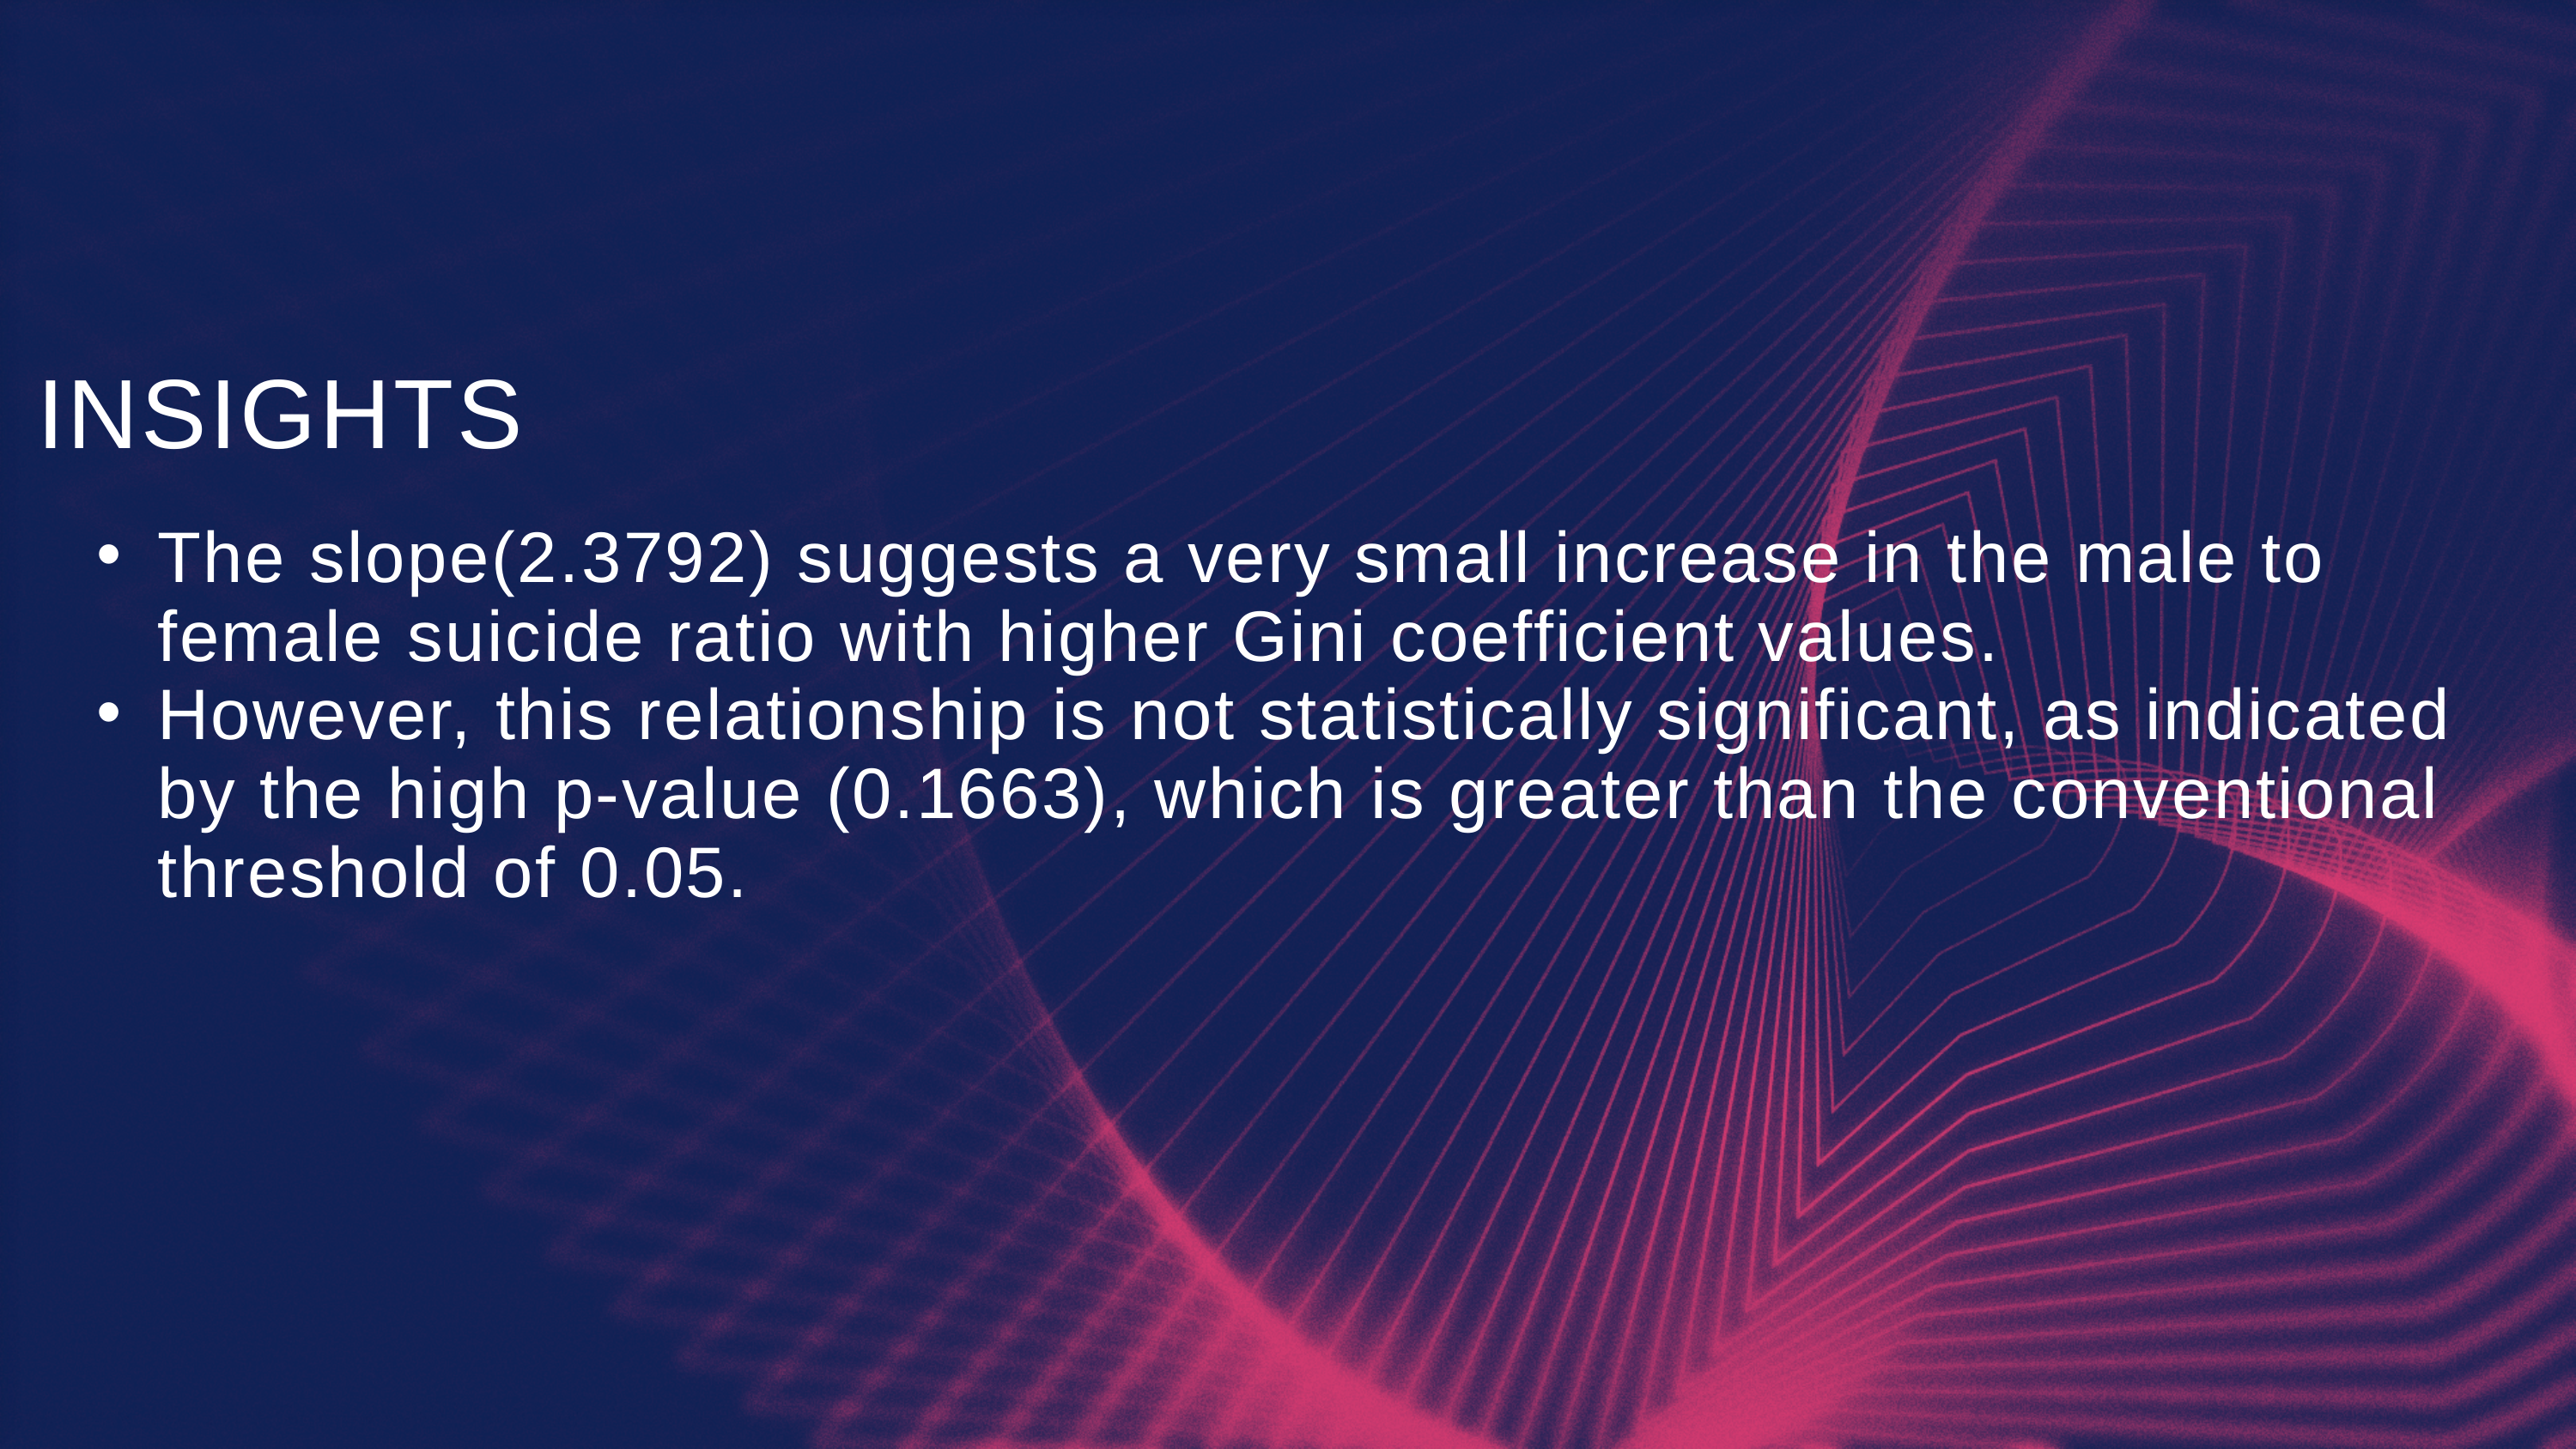

INSIGHTS
The slope(2.3792) suggests a very small increase in the male to female suicide ratio with higher Gini coefficient values.
However, this relationship is not statistically significant, as indicated by the high p-value (0.1663), which is greater than the conventional threshold of 0.05.